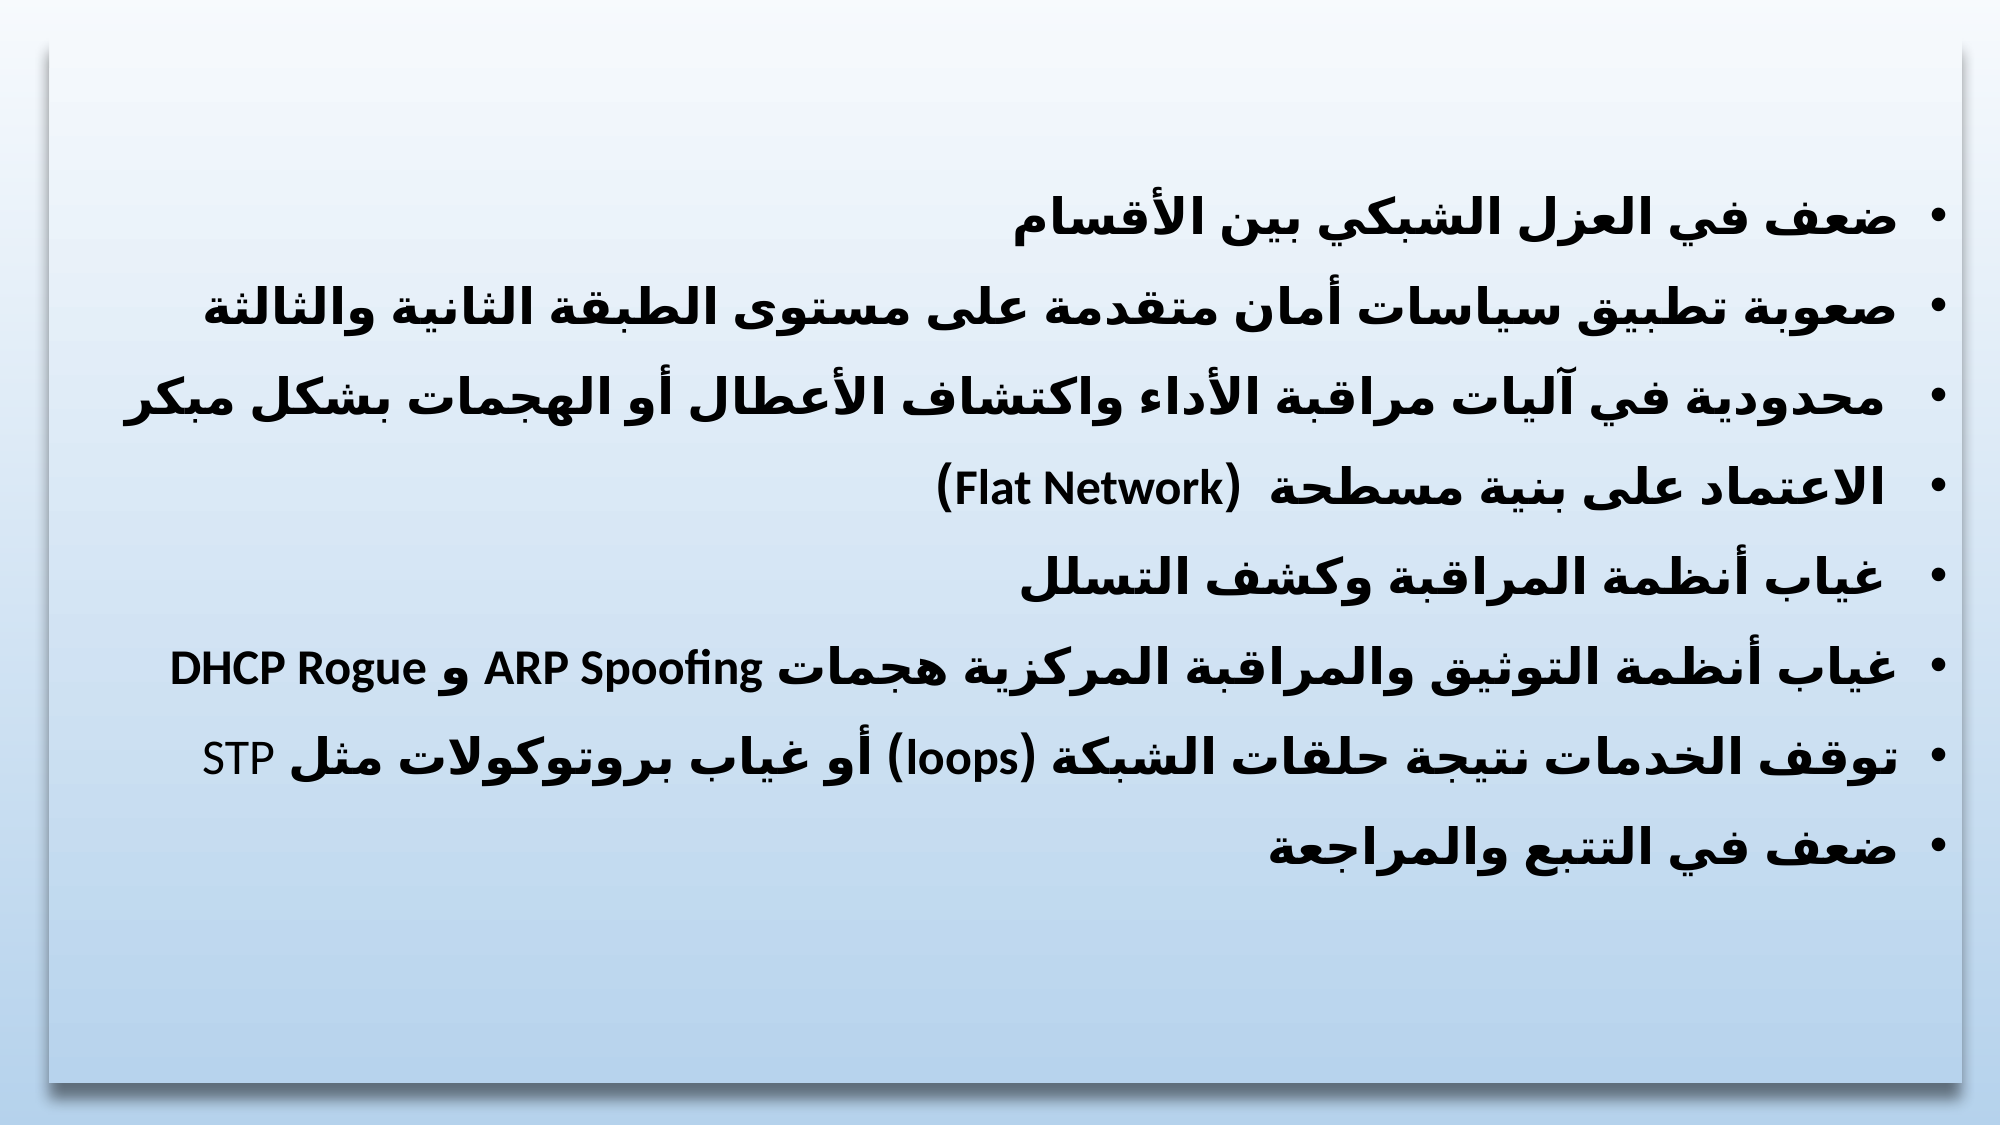

ضعف في العزل الشبكي بين الأقسام
صعوبة تطبيق سياسات أمان متقدمة على مستوى الطبقة الثانية والثالثة
 محدودية في آليات مراقبة الأداء واكتشاف الأعطال أو الهجمات بشكل مبكر
 الاعتماد على بنية مسطحة  (Flat Network)
 غياب أنظمة المراقبة وكشف التسلل
غياب أنظمة التوثيق والمراقبة المركزية هجمات ARP Spoofing و DHCP Rogue
توقف الخدمات نتيجة حلقات الشبكة (loops) أو غياب بروتوكولات مثل STP
ضعف في التتبع والمراجعة

4